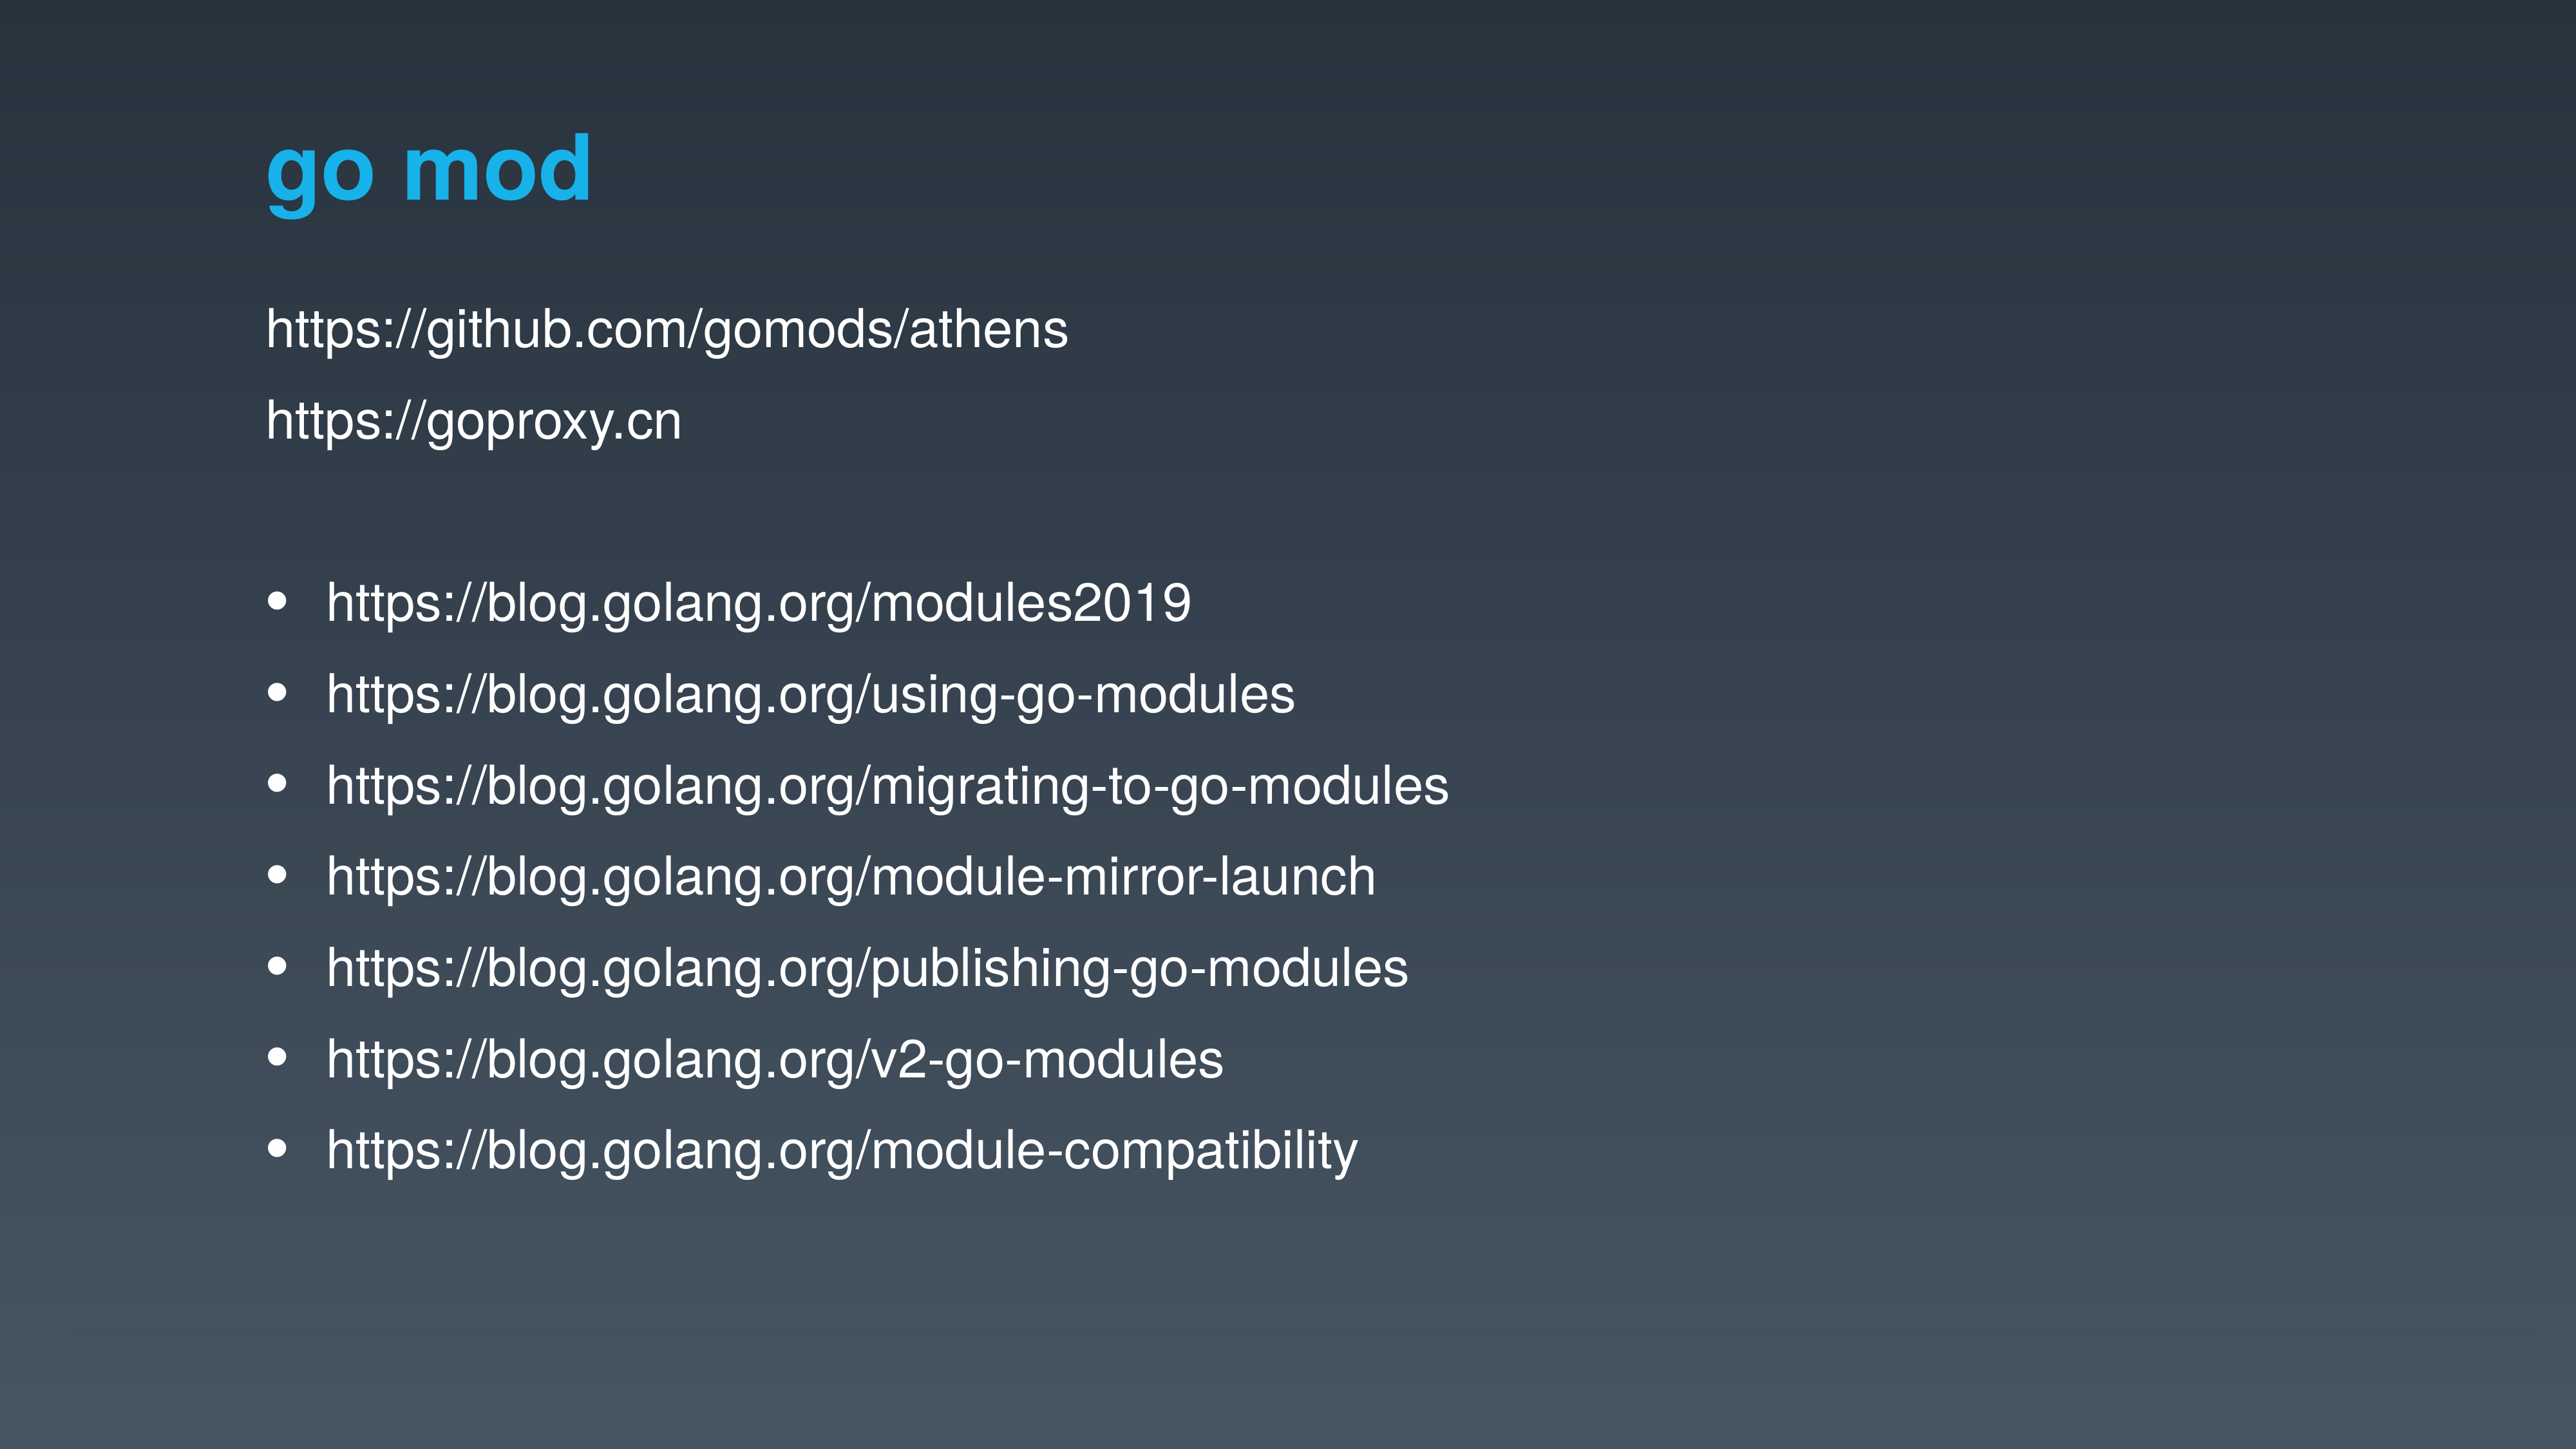

# go mod
https://github.com/gomods/athens
https://goproxy.cn

https://blog.golang.org/modules2019
https://blog.golang.org/using-go-modules
https://blog.golang.org/migrating-to-go-modules
https://blog.golang.org/module-mirror-launch
https://blog.golang.org/publishing-go-modules
https://blog.golang.org/v2-go-modules
https://blog.golang.org/module-compatibility